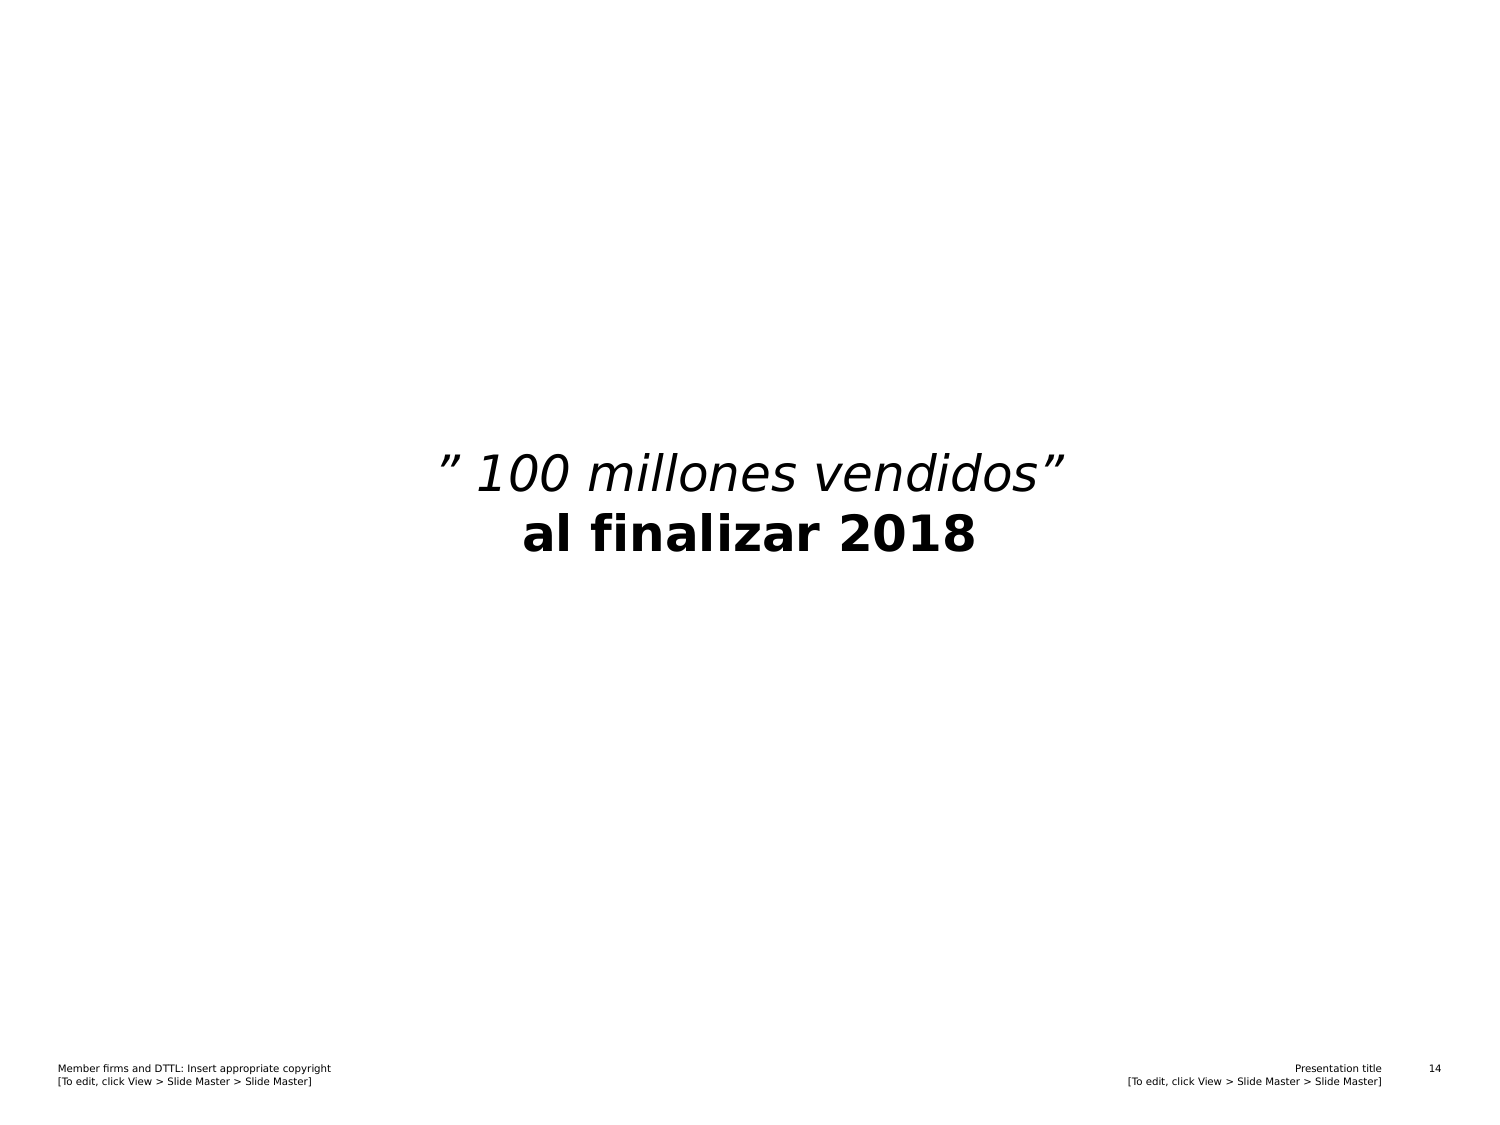

# ” 100 millones vendidos” al finalizar 2018